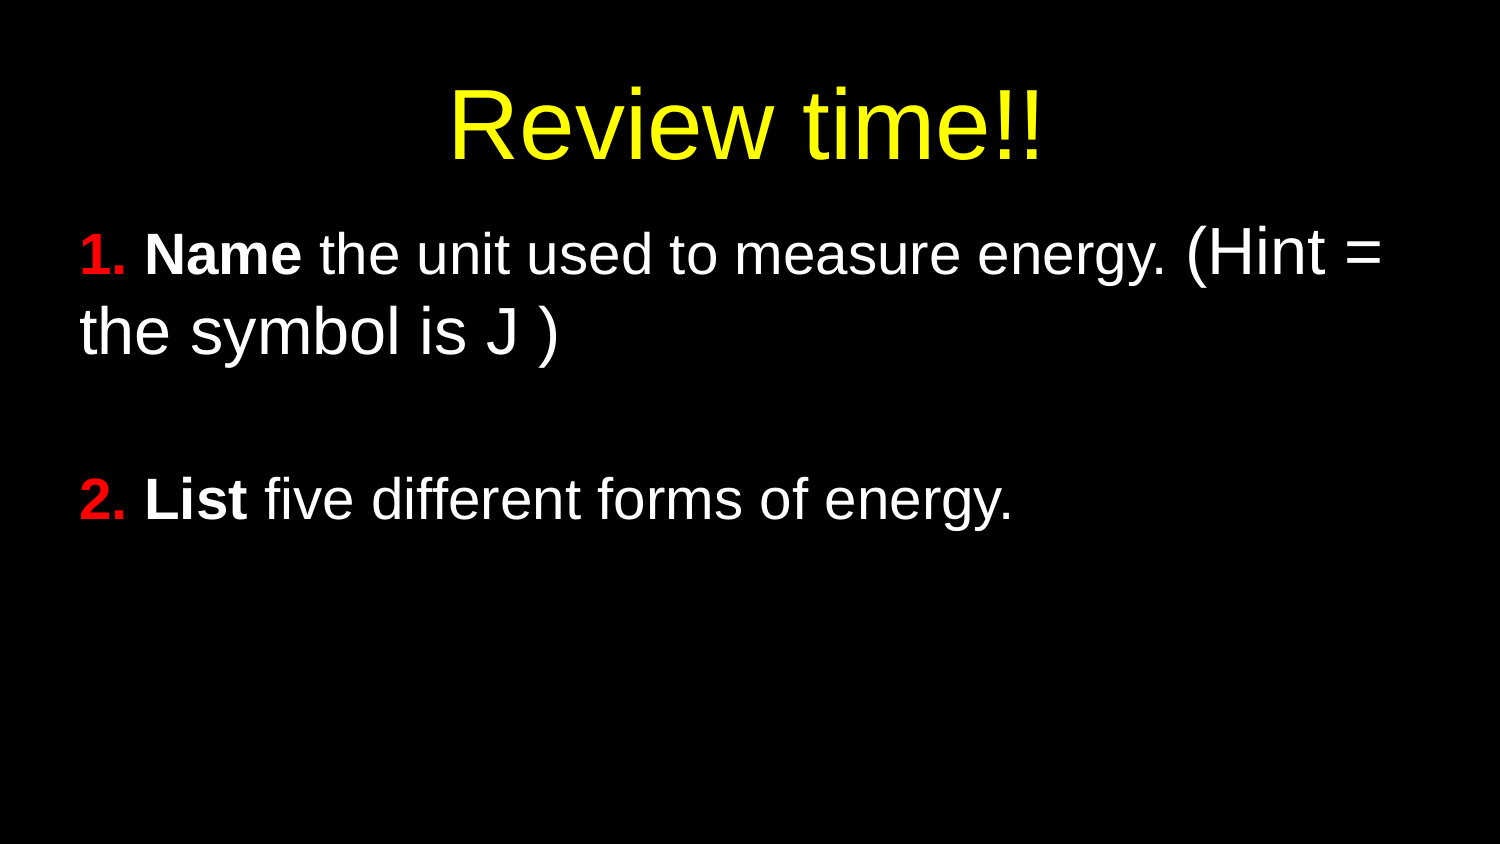

# Review time!!
1. Name the unit used to measure energy. (Hint = the symbol is J )

2. List five different forms of energy.